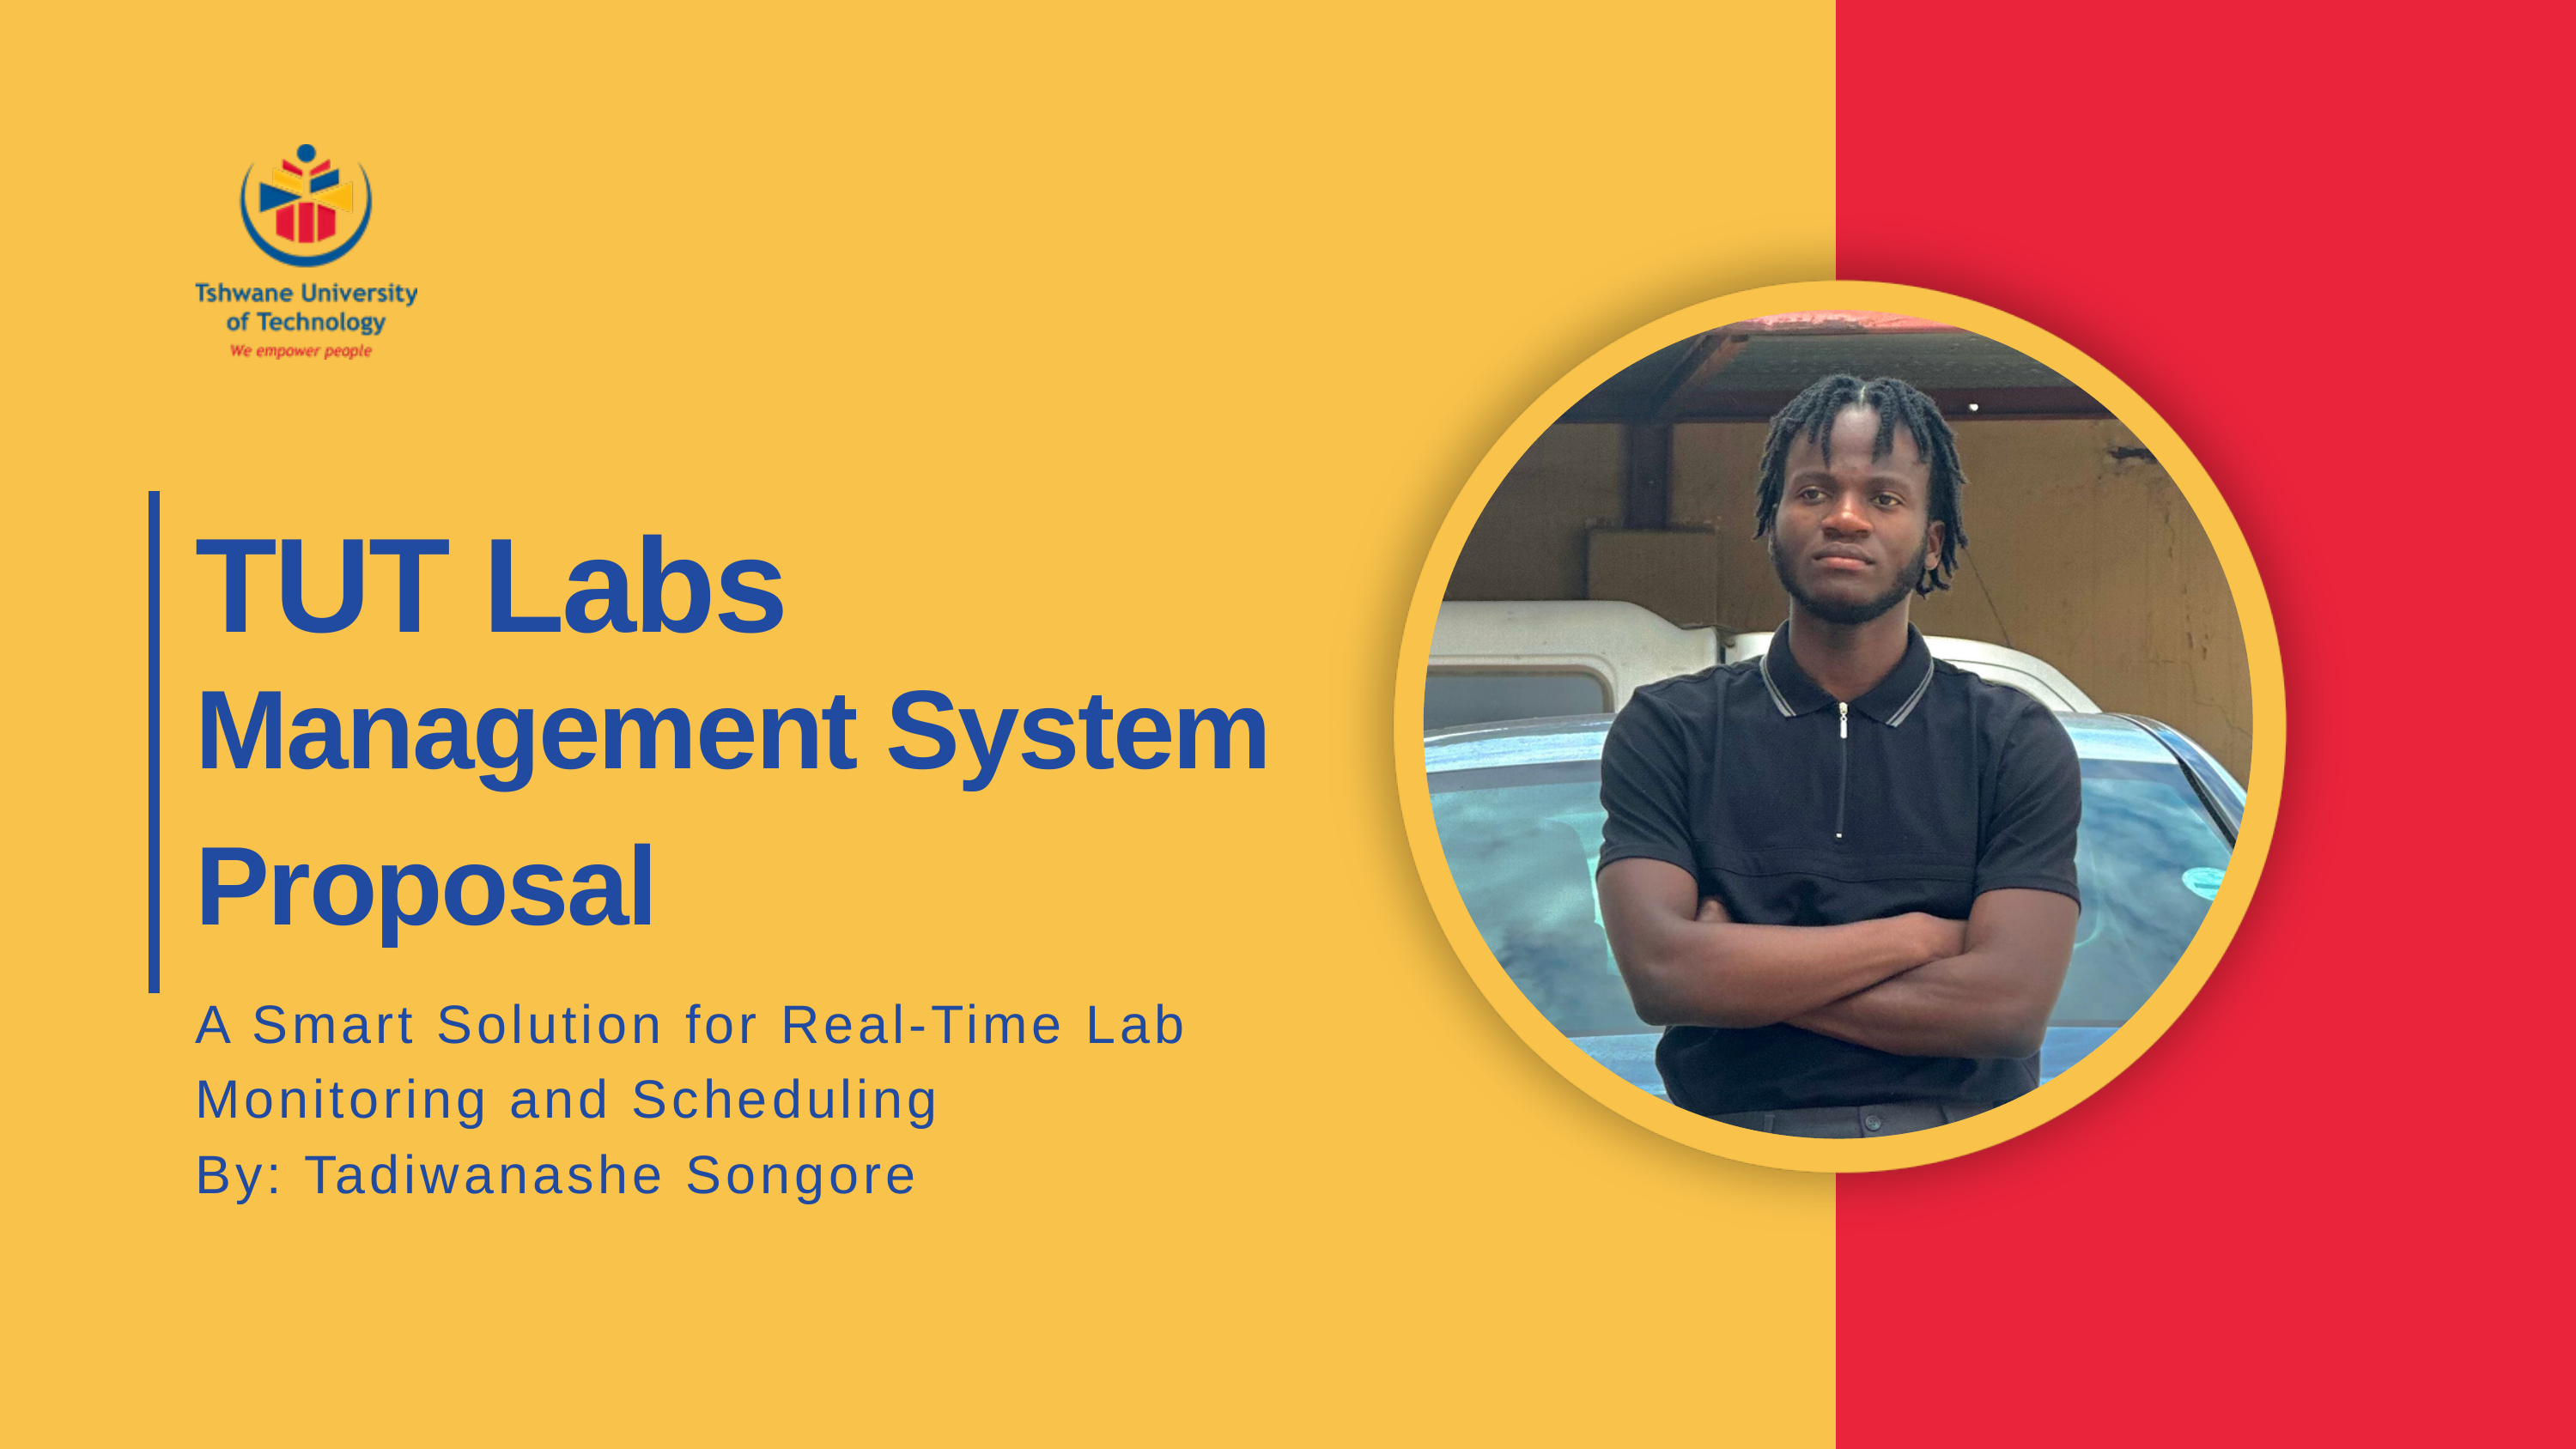

TUT Labs

Management System Proposal
A Smart Solution for Real-Time Lab Monitoring and Scheduling
By: Tadiwanashe Songore